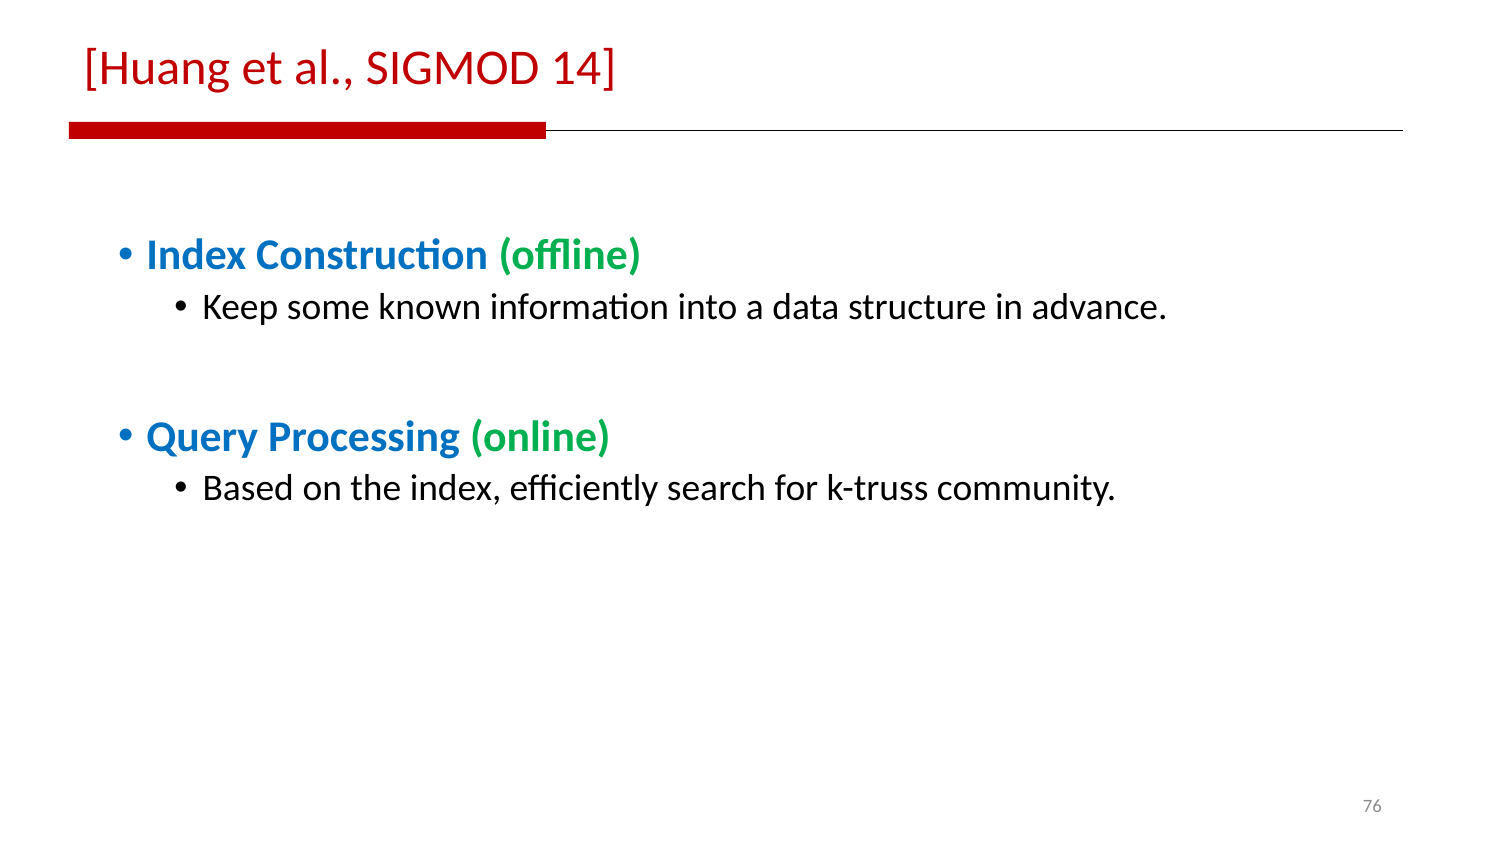

[﻿Huang et al., SIGMOD 14]

Index Construction (offline)
Keep some known information into a data structure in advance.

Query Processing (online)
Based on the index, efficiently search for k-truss community.
76